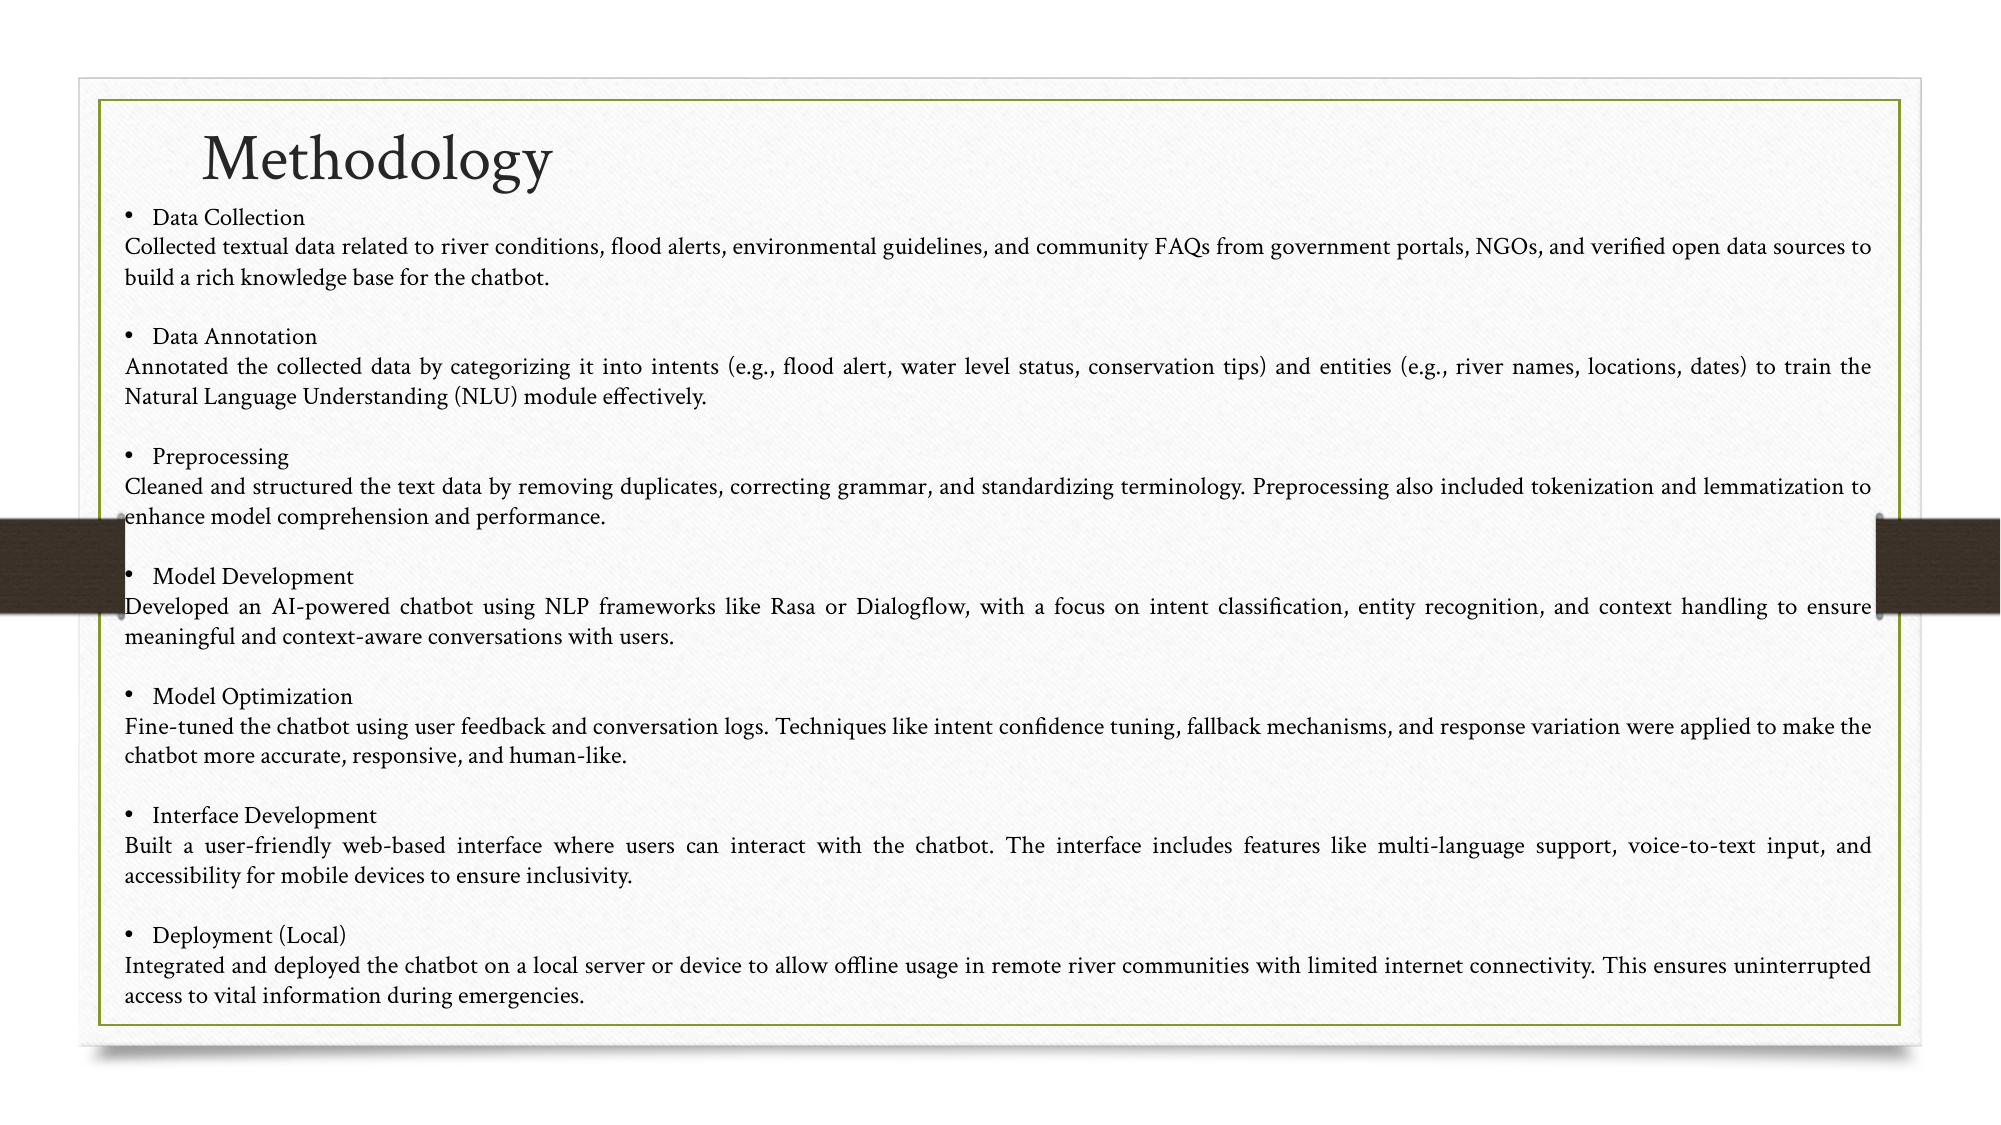

# Methodology
Data Collection
Collected textual data related to river conditions, flood alerts, environmental guidelines, and community FAQs from government portals, NGOs, and verified open data sources to build a rich knowledge base for the chatbot.

Data Annotation
Annotated the collected data by categorizing it into intents (e.g., flood alert, water level status, conservation tips) and entities (e.g., river names, locations, dates) to train the Natural Language Understanding (NLU) module effectively.

Preprocessing
Cleaned and structured the text data by removing duplicates, correcting grammar, and standardizing terminology. Preprocessing also included tokenization and lemmatization to enhance model comprehension and performance.

Model Development
Developed an AI-powered chatbot using NLP frameworks like Rasa or Dialogflow, with a focus on intent classification, entity recognition, and context handling to ensure meaningful and context-aware conversations with users.

Model Optimization
Fine-tuned the chatbot using user feedback and conversation logs. Techniques like intent confidence tuning, fallback mechanisms, and response variation were applied to make the chatbot more accurate, responsive, and human-like.

Interface Development
Built a user-friendly web-based interface where users can interact with the chatbot. The interface includes features like multi-language support, voice-to-text input, and accessibility for mobile devices to ensure inclusivity.

Deployment (Local)
Integrated and deployed the chatbot on a local server or device to allow offline usage in remote river communities with limited internet connectivity. This ensures uninterrupted access to vital information during emergencies.